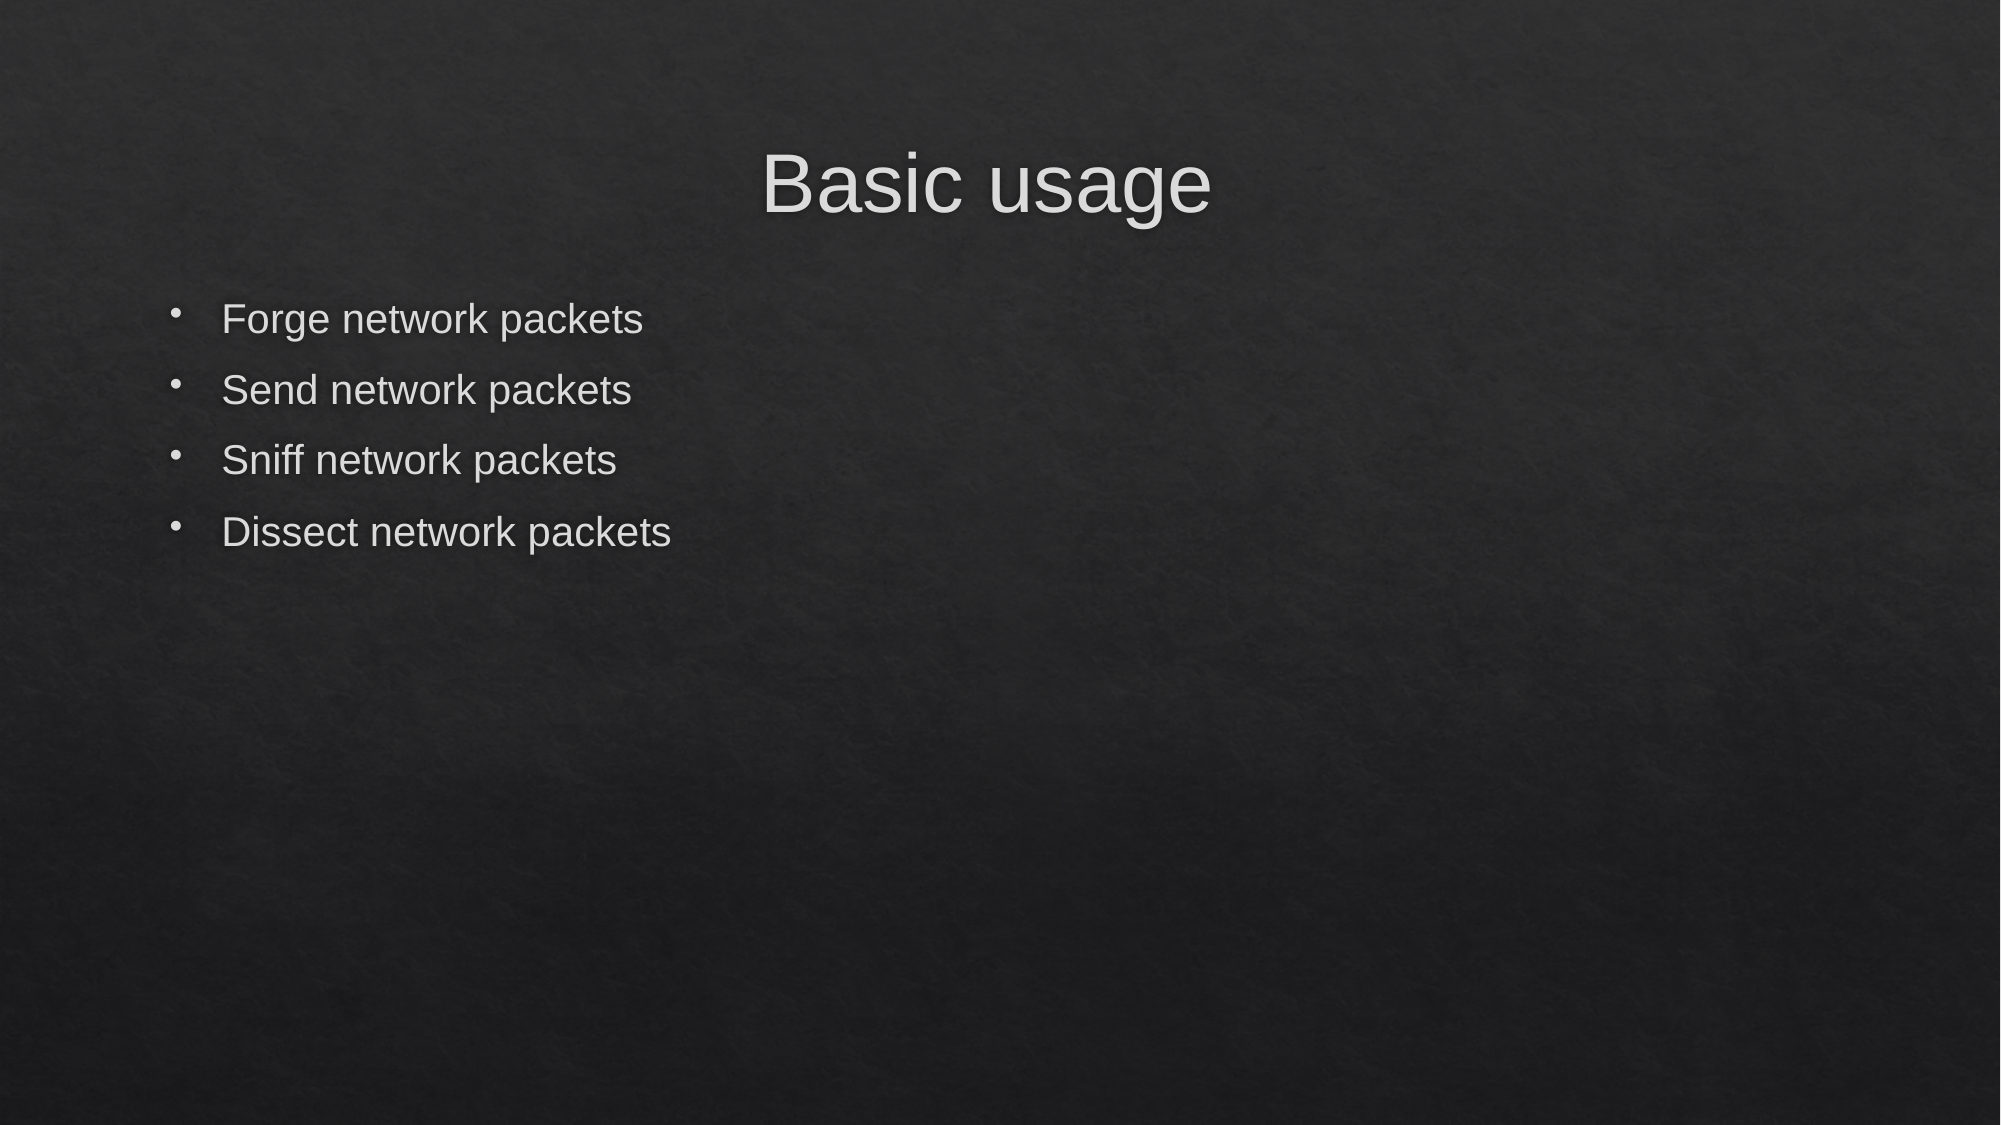

# Basic usage
Forge network packets
Send network packets
Sniff network packets
Dissect network packets